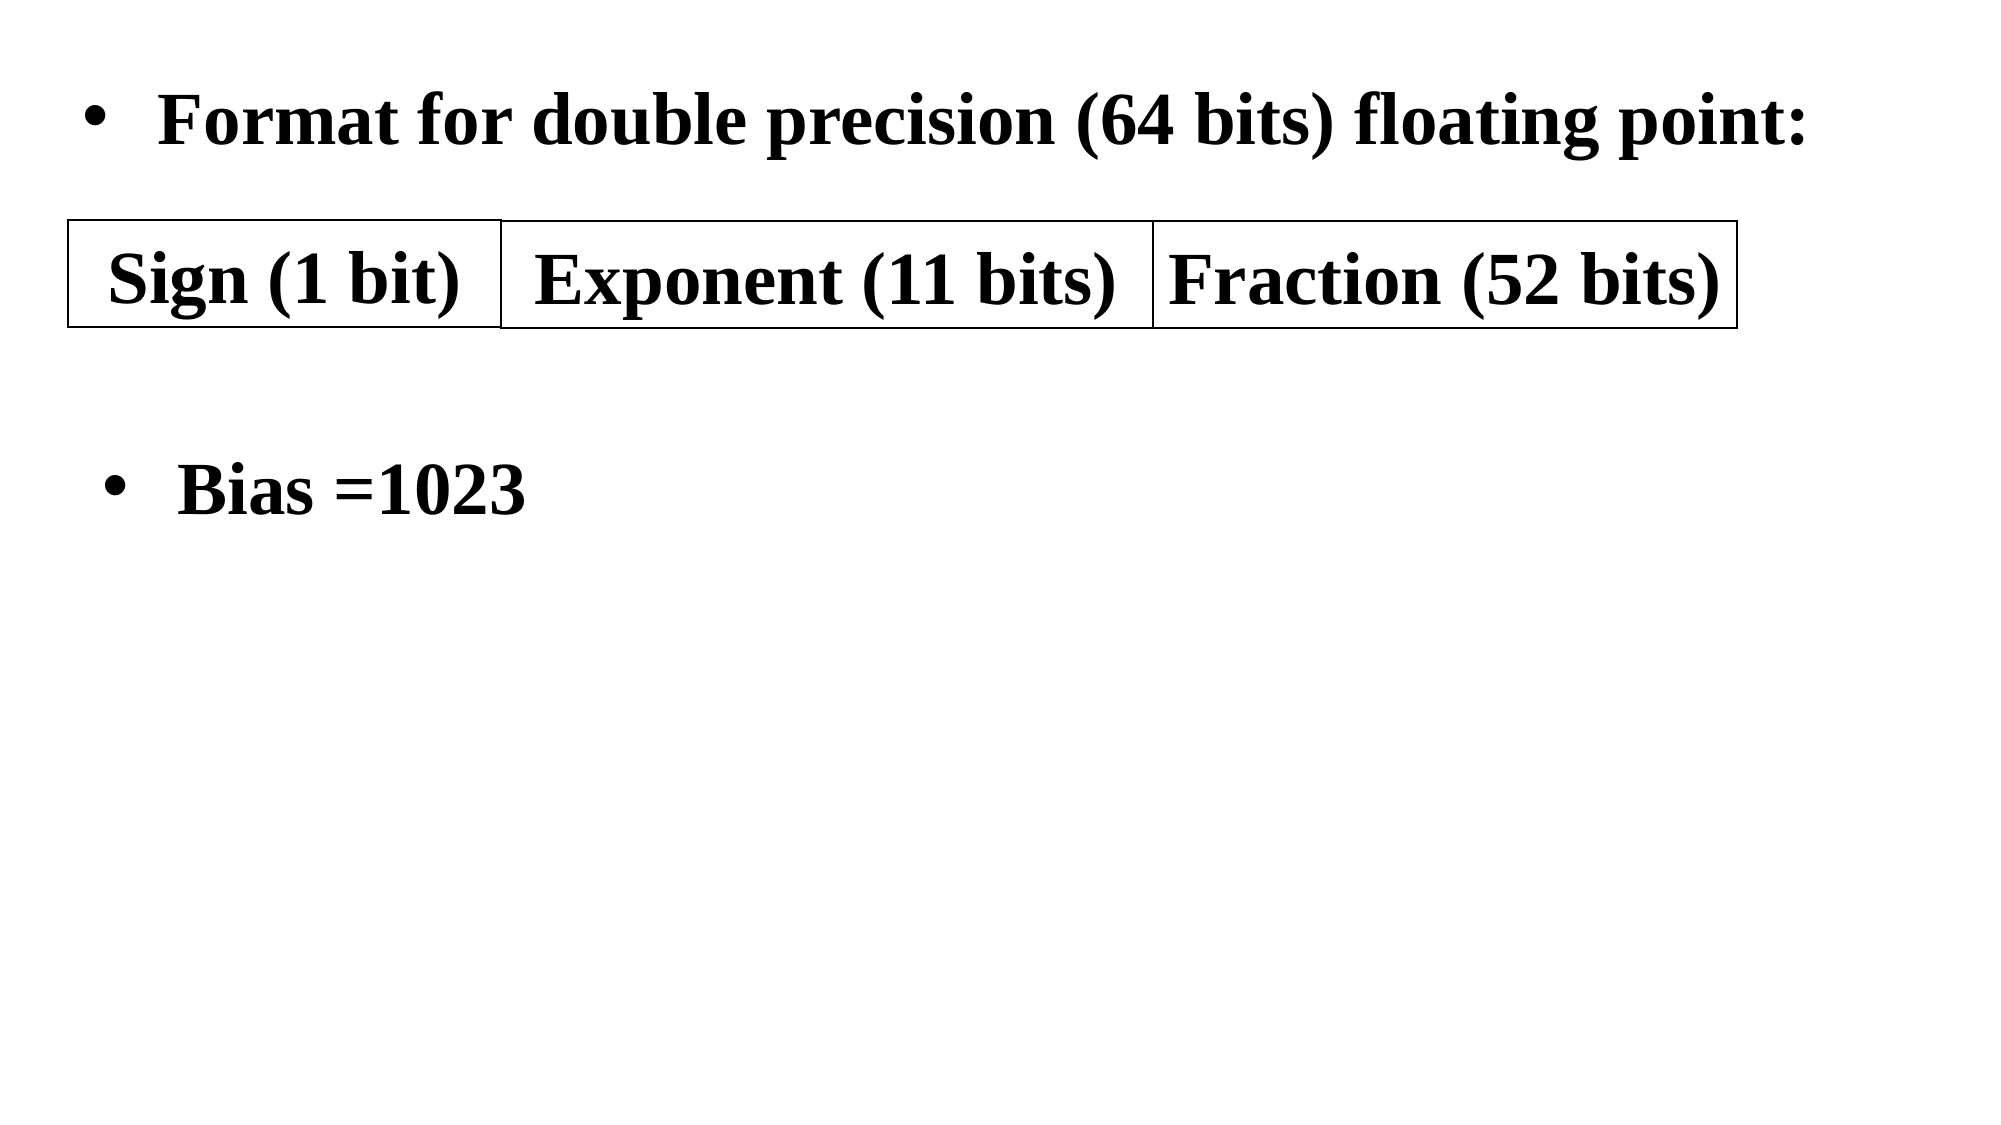

Format for double precision (64 bits) floating point:
Sign (1 bit)
Exponent (11 bits)
Fraction (52 bits)
Bias =1023